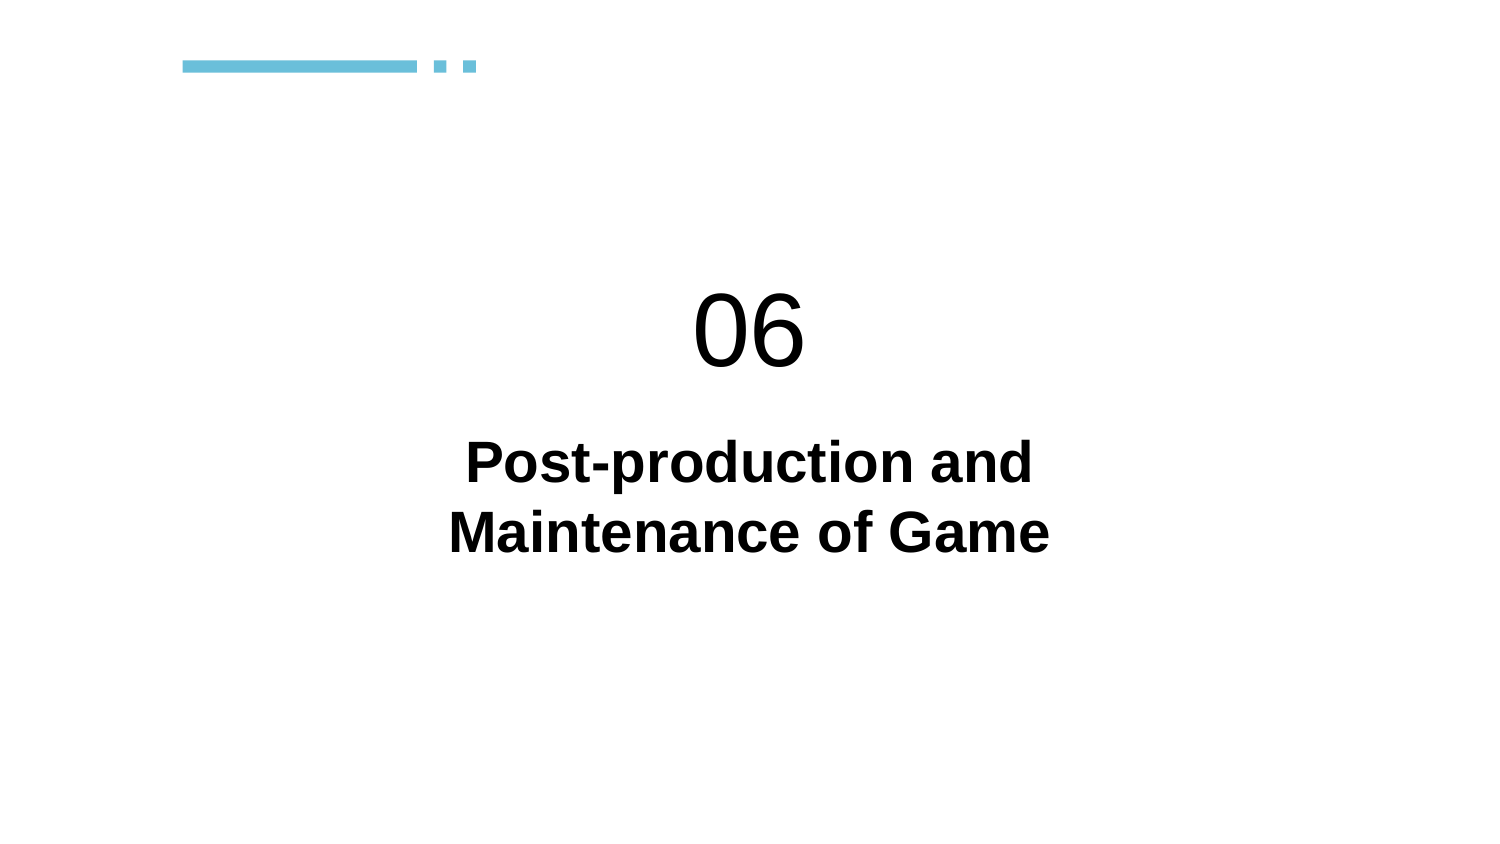

06
# Post-production and Maintenance of Game